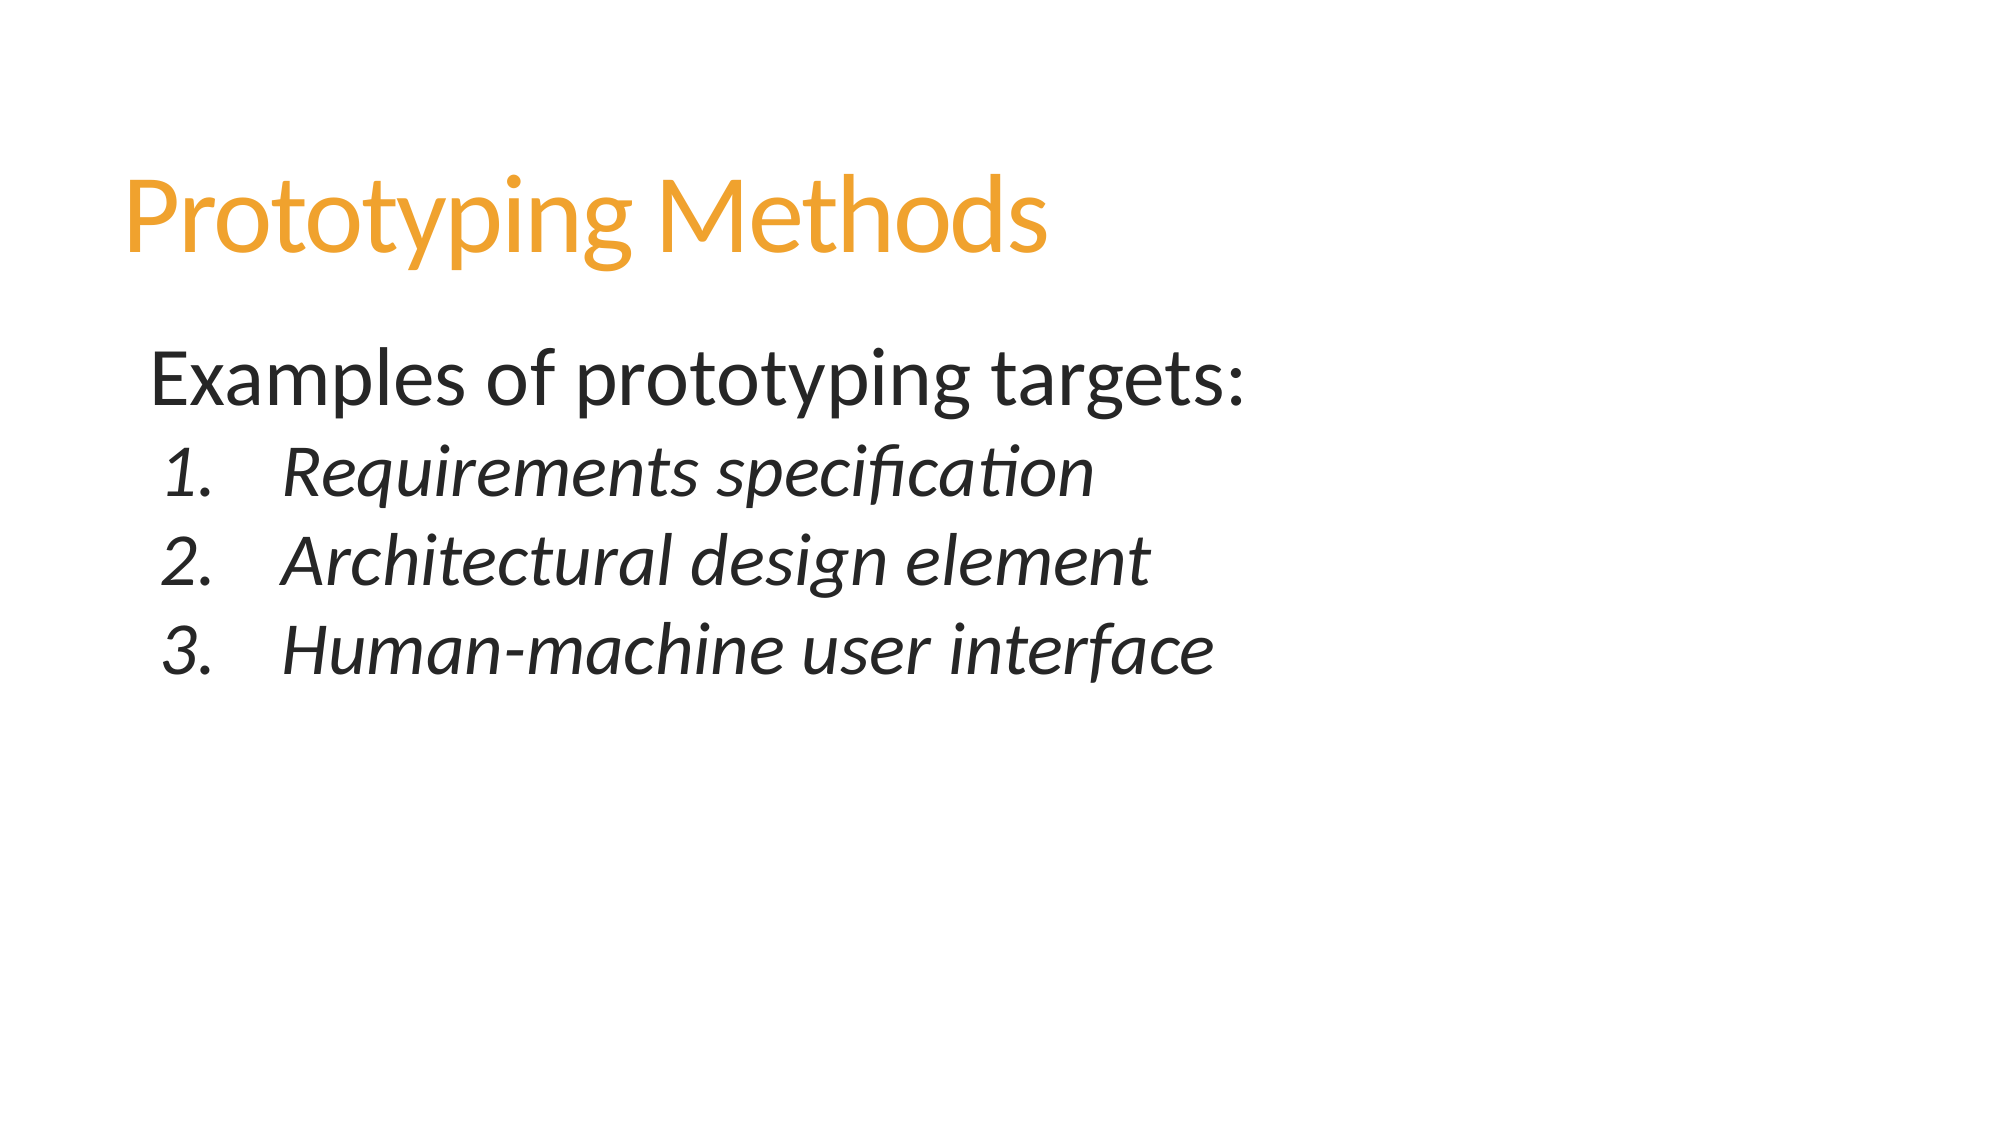

# Prototyping Methods
Examples of prototyping targets:
Requirements specification
Architectural design element
Human-machine user interface